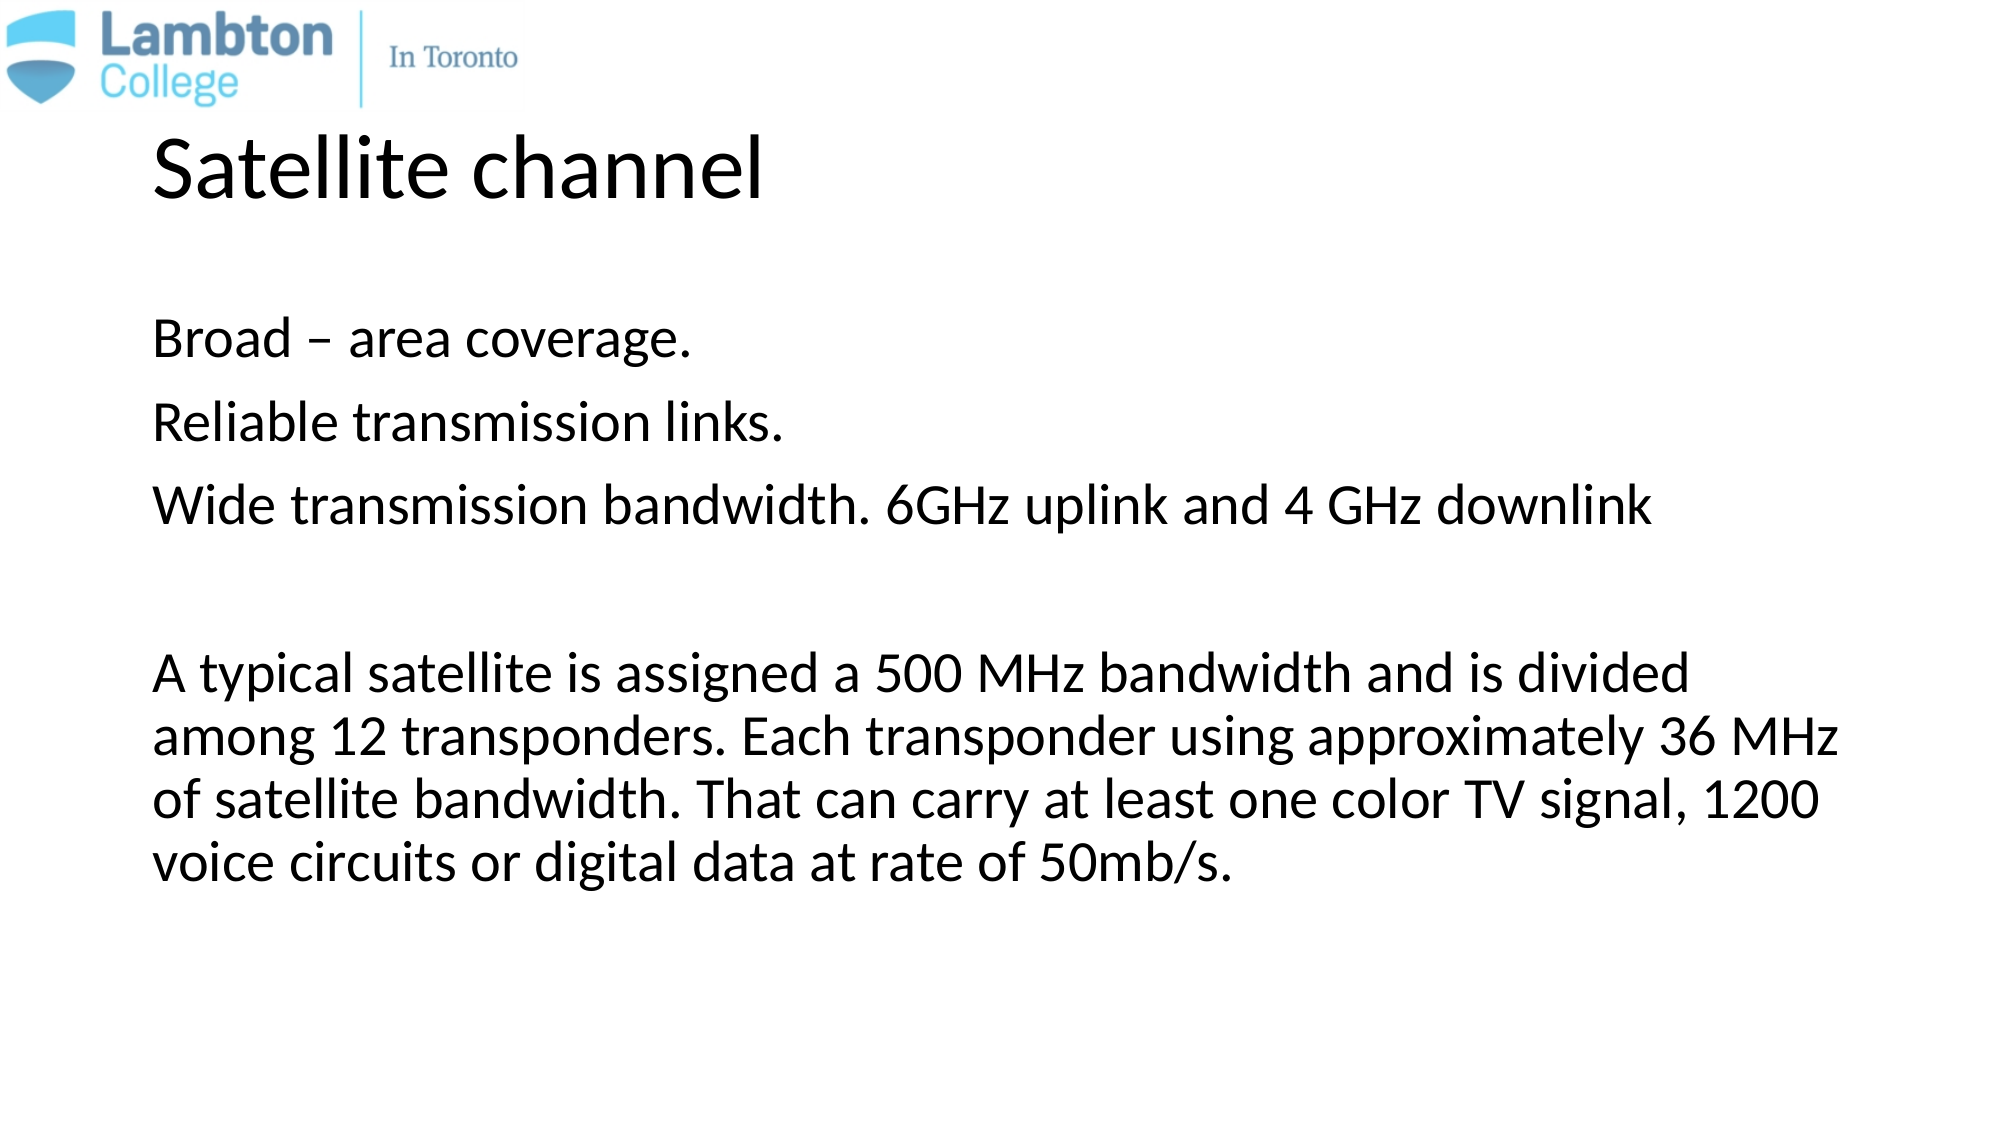

# Satellite channel
Broad – area coverage.
Reliable transmission links.
Wide transmission bandwidth. 6GHz uplink and 4 GHz downlink

A typical satellite is assigned a 500 MHz bandwidth and is divided among 12 transponders. Each transponder using approximately 36 MHz of satellite bandwidth. That can carry at least one color TV signal, 1200 voice circuits or digital data at rate of 50mb/s.